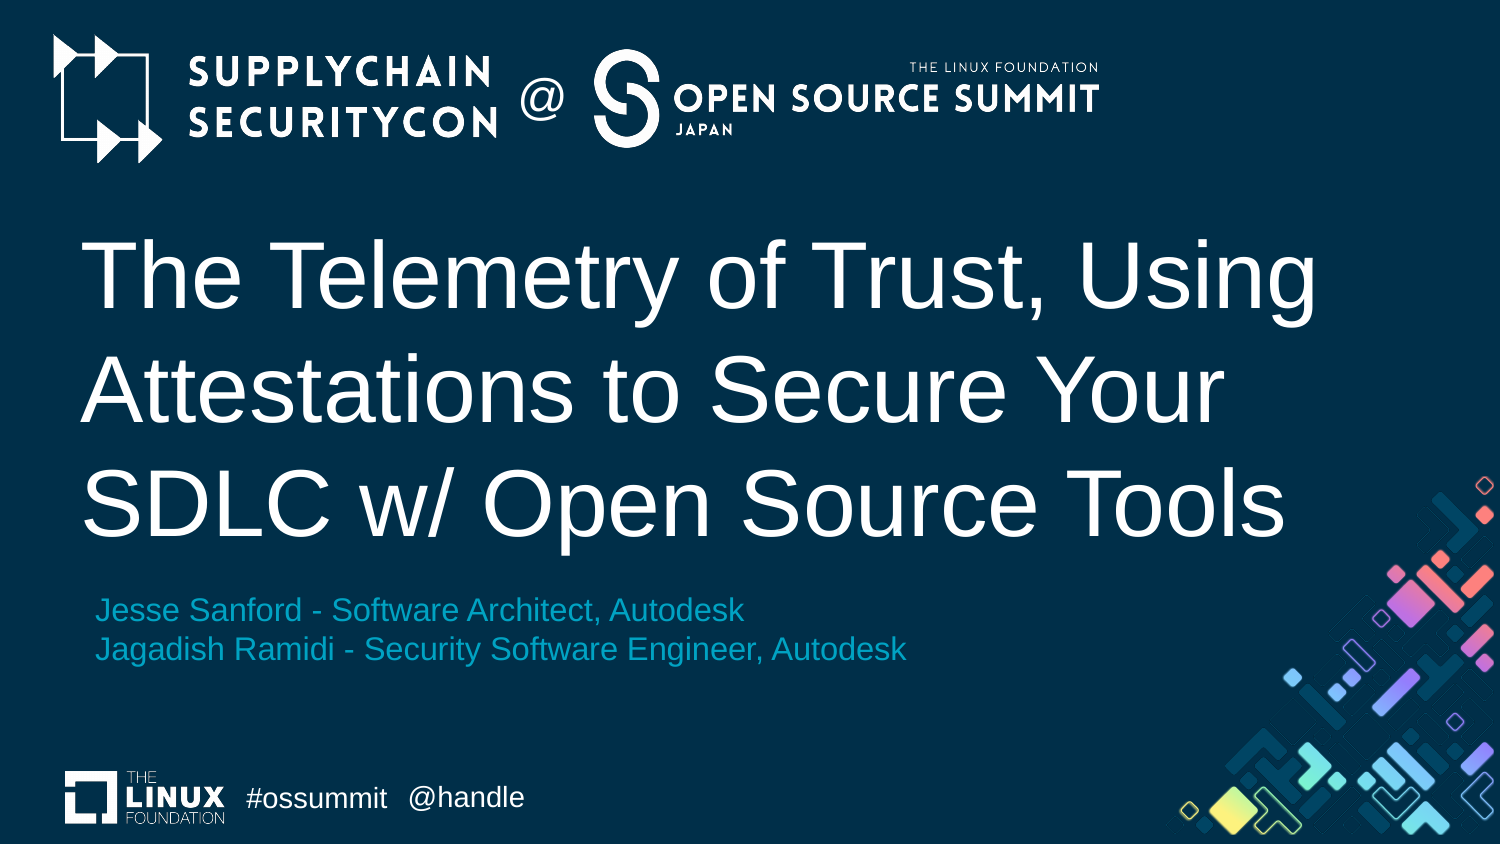

# The Telemetry of Trust, Using Attestations to Secure Your SDLC w/ Open Source Tools
Jesse Sanford - Software Architect, Autodesk
Jagadish Ramidi - Security Software Engineer, Autodesk
@handle